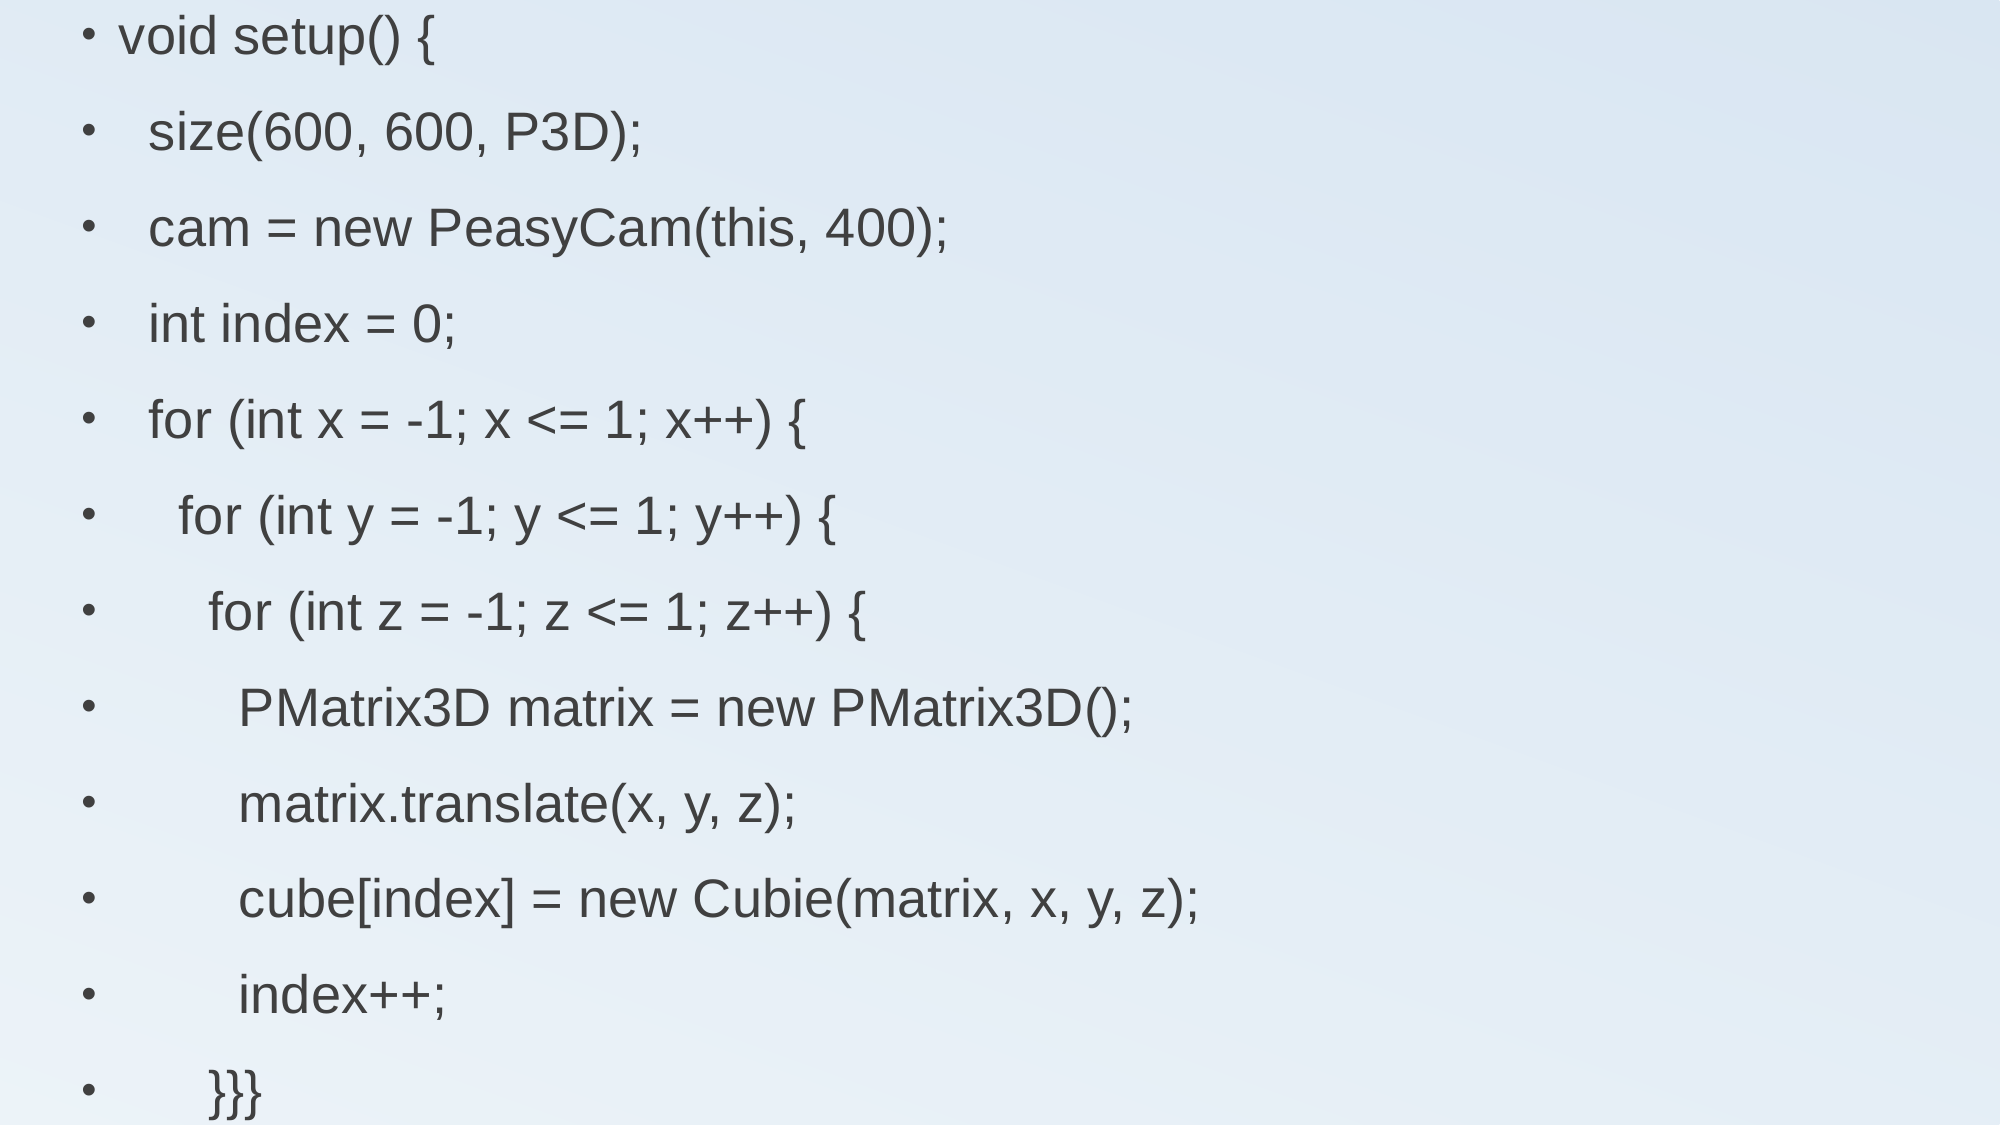

void setup() {
  size(600, 600, P3D);
  cam = new PeasyCam(this, 400);
  int index = 0;
  for (int x = -1; x <= 1; x++) {
    for (int y = -1; y <= 1; y++) {
      for (int z = -1; z <= 1; z++) {
        PMatrix3D matrix = new PMatrix3D();
        matrix.translate(x, y, z);
        cube[index] = new Cubie(matrix, x, y, z);
        index++;
      }}}